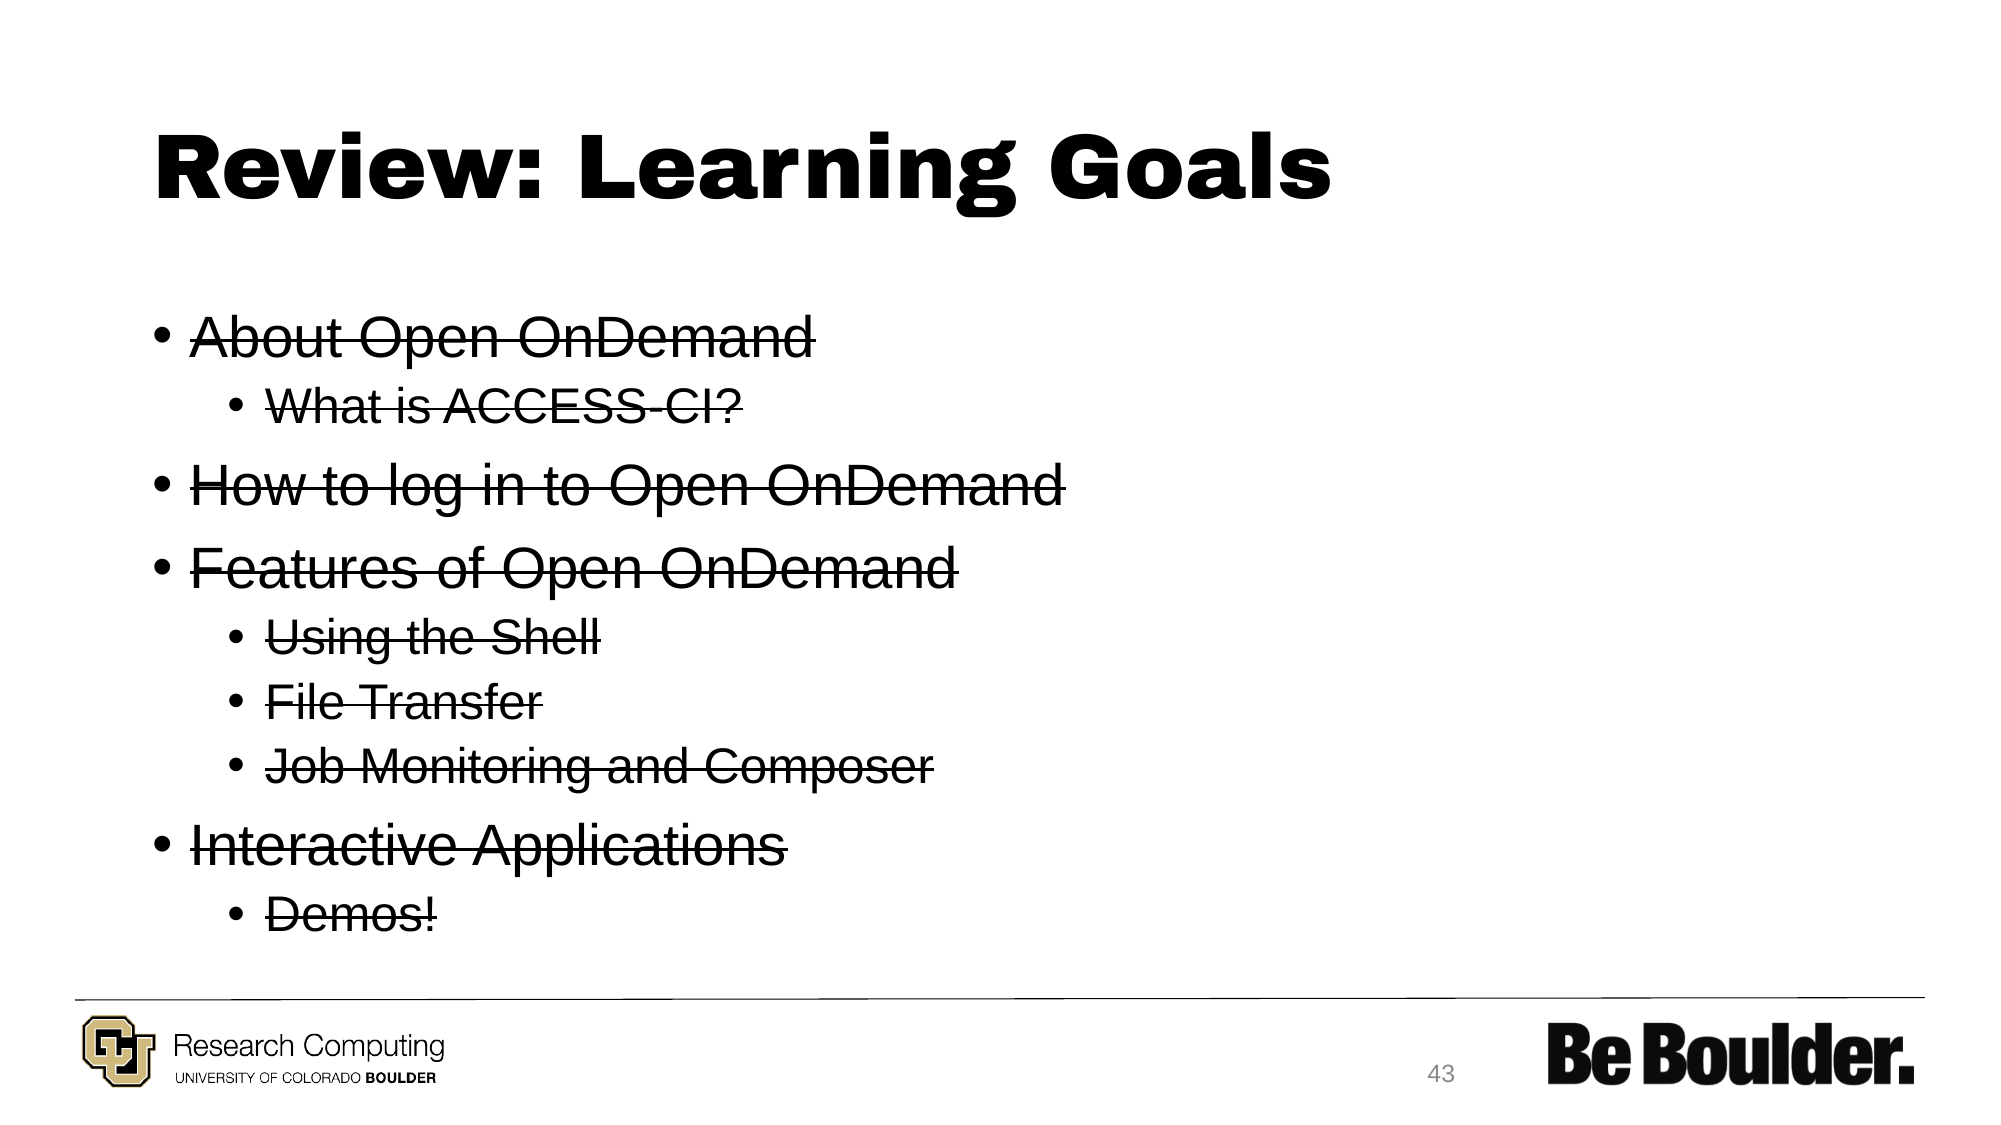

# Review: Learning Goals
About Open OnDemand
What is ACCESS-CI?
How to log in to Open OnDemand
Features of Open OnDemand
Using the Shell
File Transfer
Job Monitoring and Composer
Interactive Applications
Demos!
43